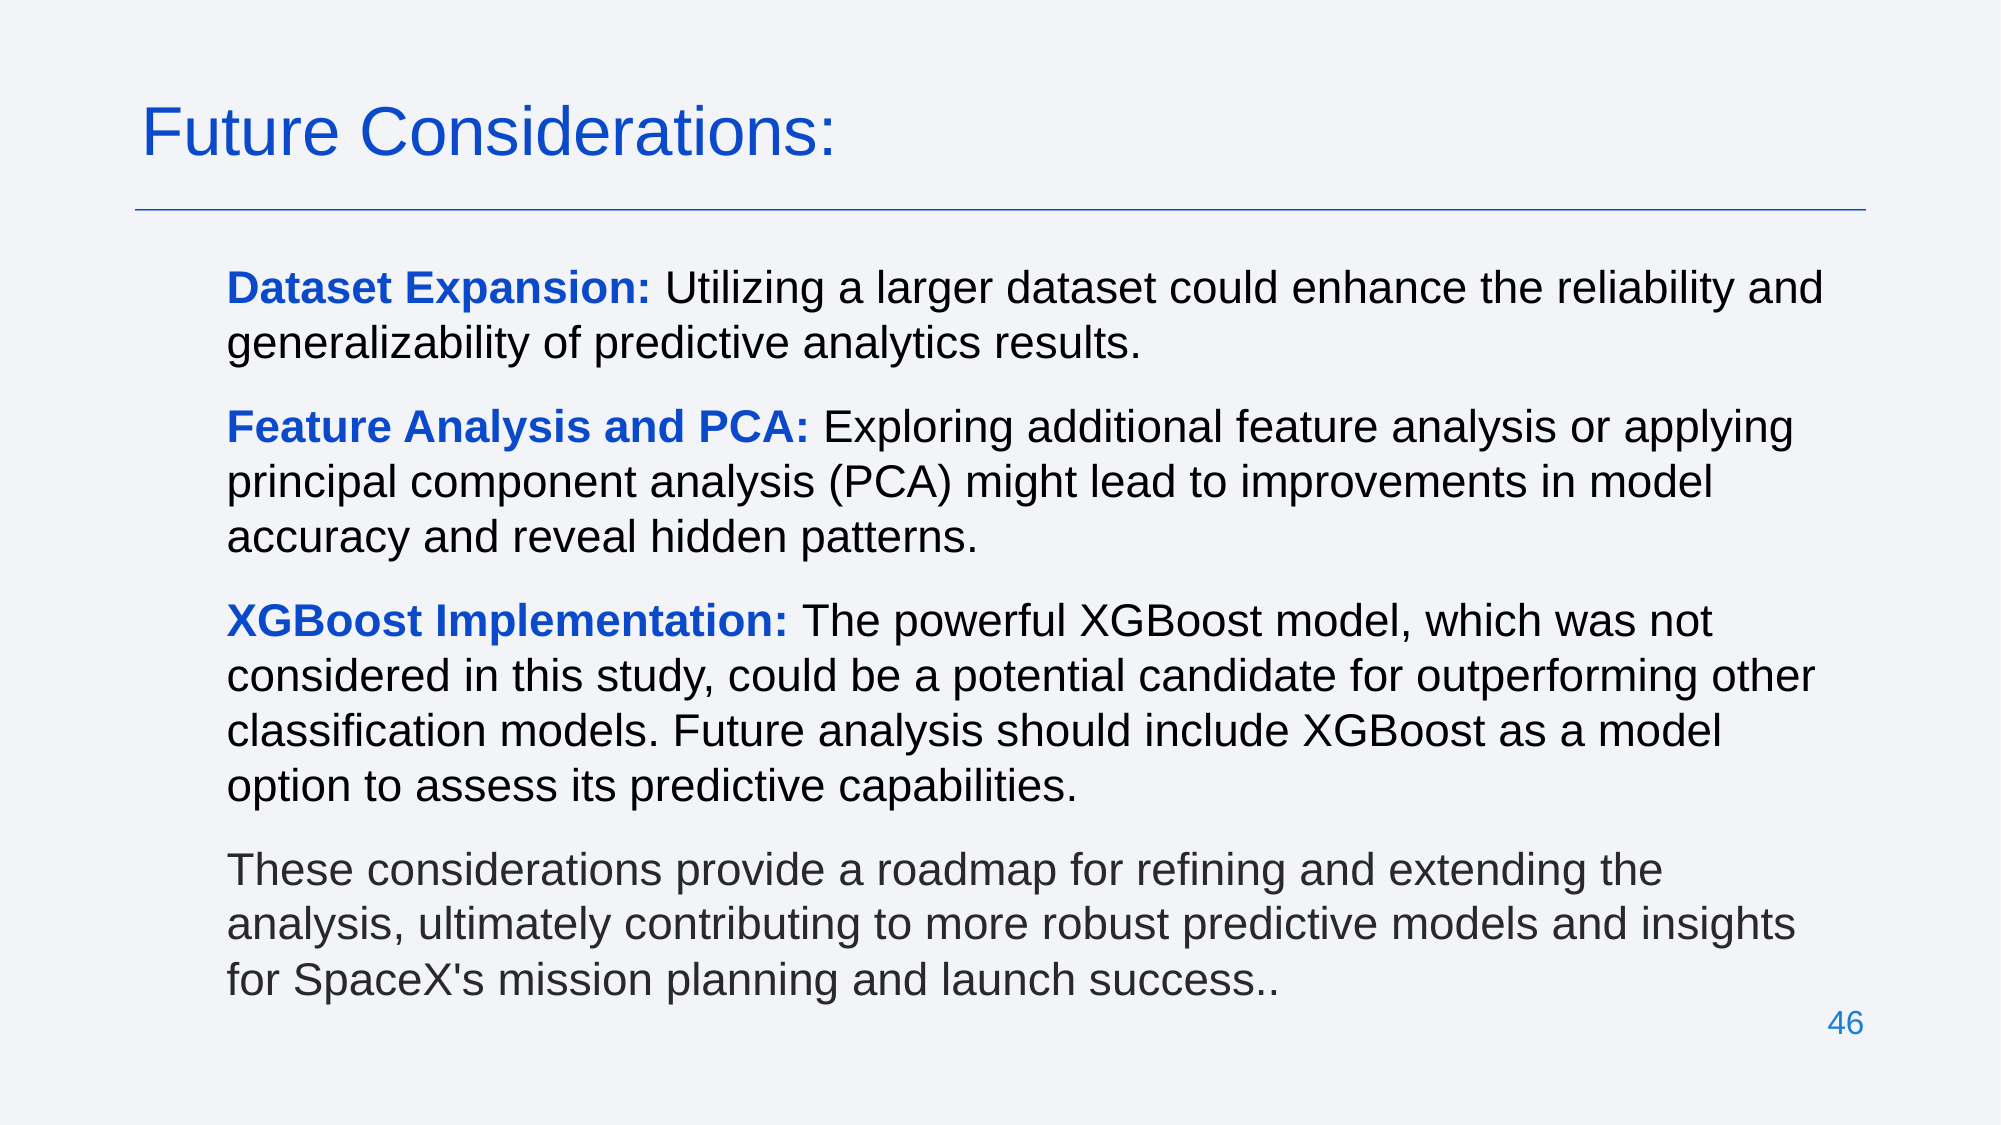

Future Considerations:
Dataset Expansion: Utilizing a larger dataset could enhance the reliability and generalizability of predictive analytics results.
Feature Analysis and PCA: Exploring additional feature analysis or applying principal component analysis (PCA) might lead to improvements in model accuracy and reveal hidden patterns.
XGBoost Implementation: The powerful XGBoost model, which was not considered in this study, could be a potential candidate for outperforming other classification models. Future analysis should include XGBoost as a model option to assess its predictive capabilities.
These considerations provide a roadmap for refining and extending the analysis, ultimately contributing to more robust predictive models and insights for SpaceX's mission planning and launch success..
46